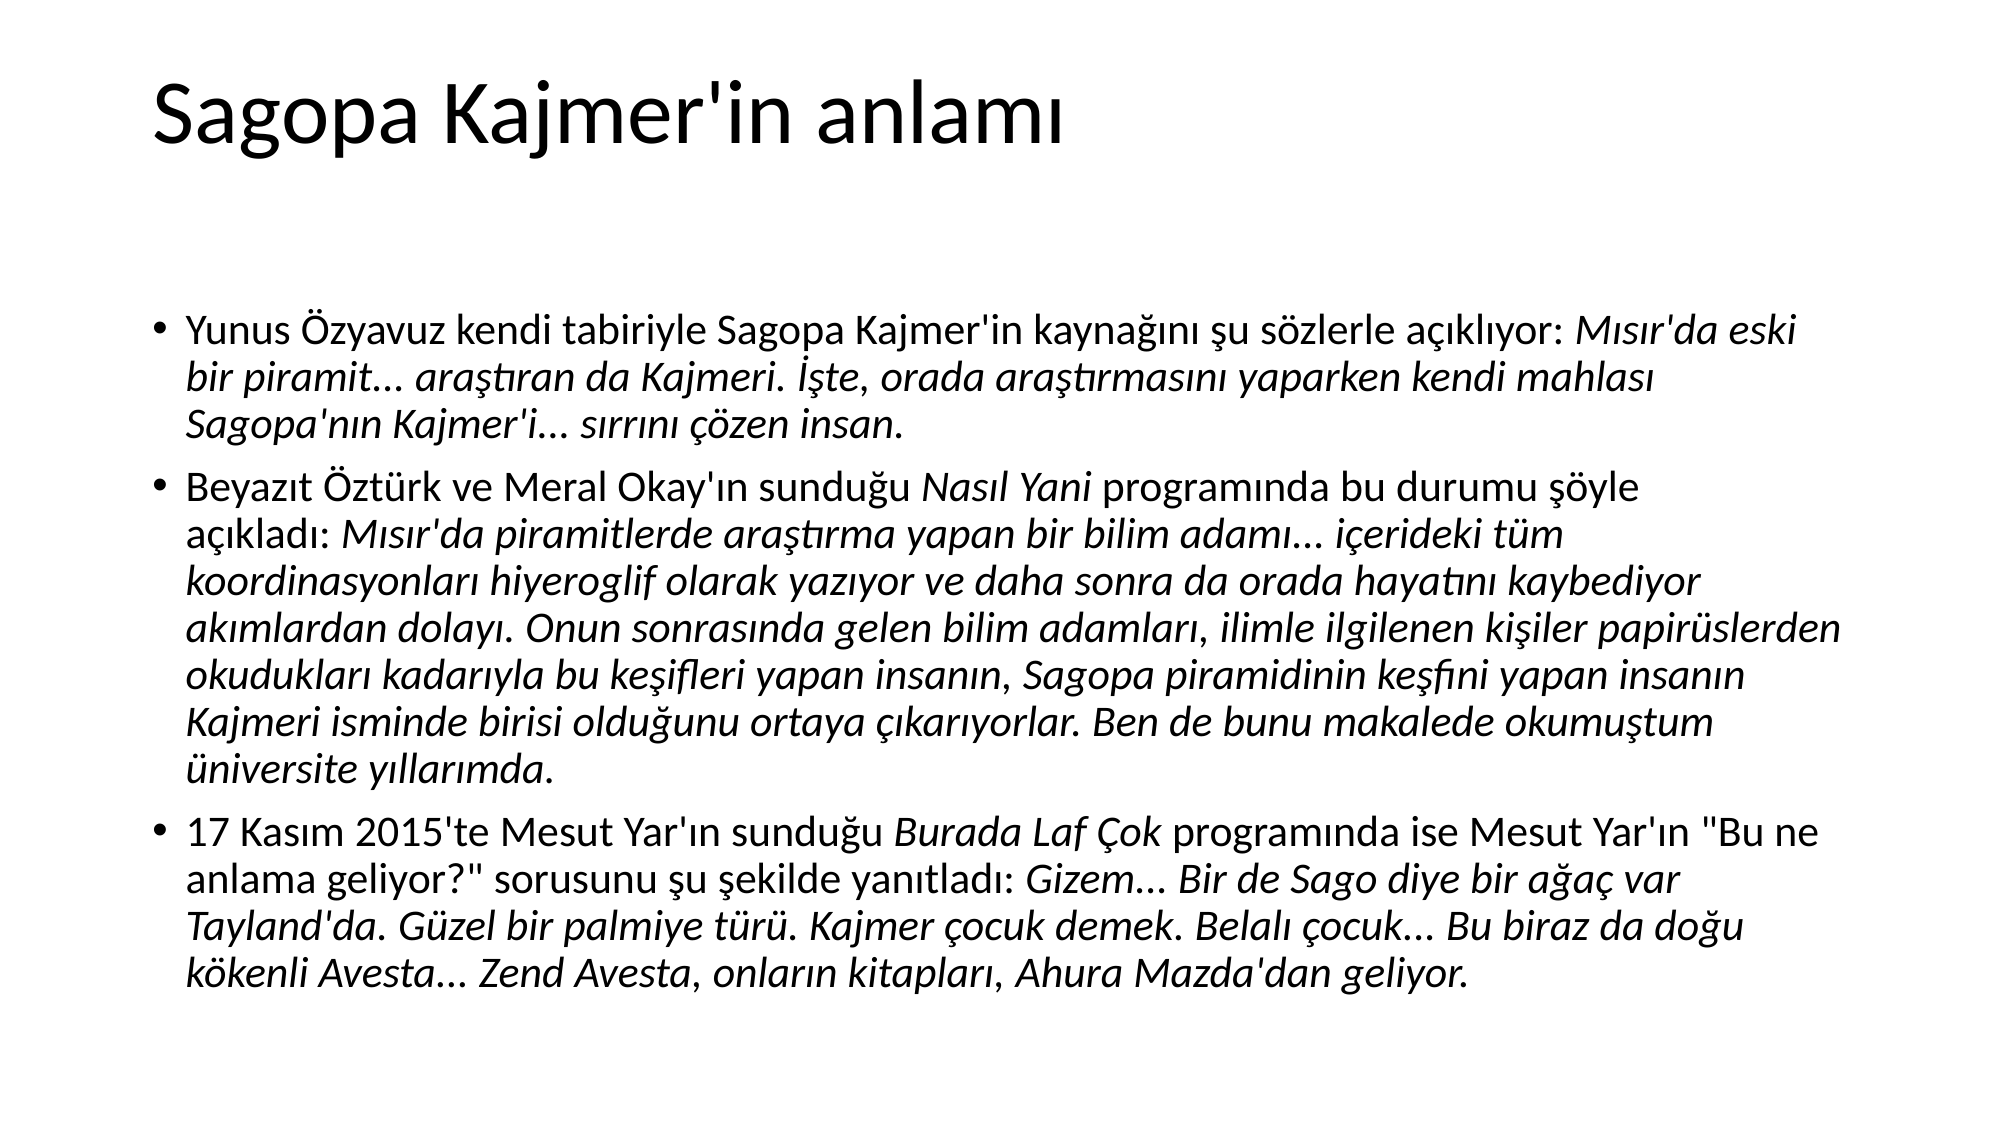

# Sagopa Kajmer'in anlamı
Yunus Özyavuz kendi tabiriyle Sagopa Kajmer'in kaynağını şu sözlerle açıklıyor: Mısır'da eski bir piramit... araştıran da Kajmeri. İşte, orada araştırmasını yaparken kendi mahlası Sagopa'nın Kajmer'i... sırrını çözen insan.
Beyazıt Öztürk ve Meral Okay'ın sunduğu Nasıl Yani programında bu durumu şöyle açıkladı: Mısır'da piramitlerde araştırma yapan bir bilim adamı... içerideki tüm koordinasyonları hiyeroglif olarak yazıyor ve daha sonra da orada hayatını kaybediyor akımlardan dolayı. Onun sonrasında gelen bilim adamları, ilimle ilgilenen kişiler papirüslerden okudukları kadarıyla bu keşifleri yapan insanın, Sagopa piramidinin keşfini yapan insanın Kajmeri isminde birisi olduğunu ortaya çıkarıyorlar. Ben de bunu makalede okumuştum üniversite yıllarımda.
17 Kasım 2015'te Mesut Yar'ın sunduğu Burada Laf Çok programında ise Mesut Yar'ın "Bu ne anlama geliyor?" sorusunu şu şekilde yanıtladı: Gizem... Bir de Sago diye bir ağaç var Tayland'da. Güzel bir palmiye türü. Kajmer çocuk demek. Belalı çocuk... Bu biraz da doğu kökenli Avesta... Zend Avesta, onların kitapları, Ahura Mazda'dan geliyor.